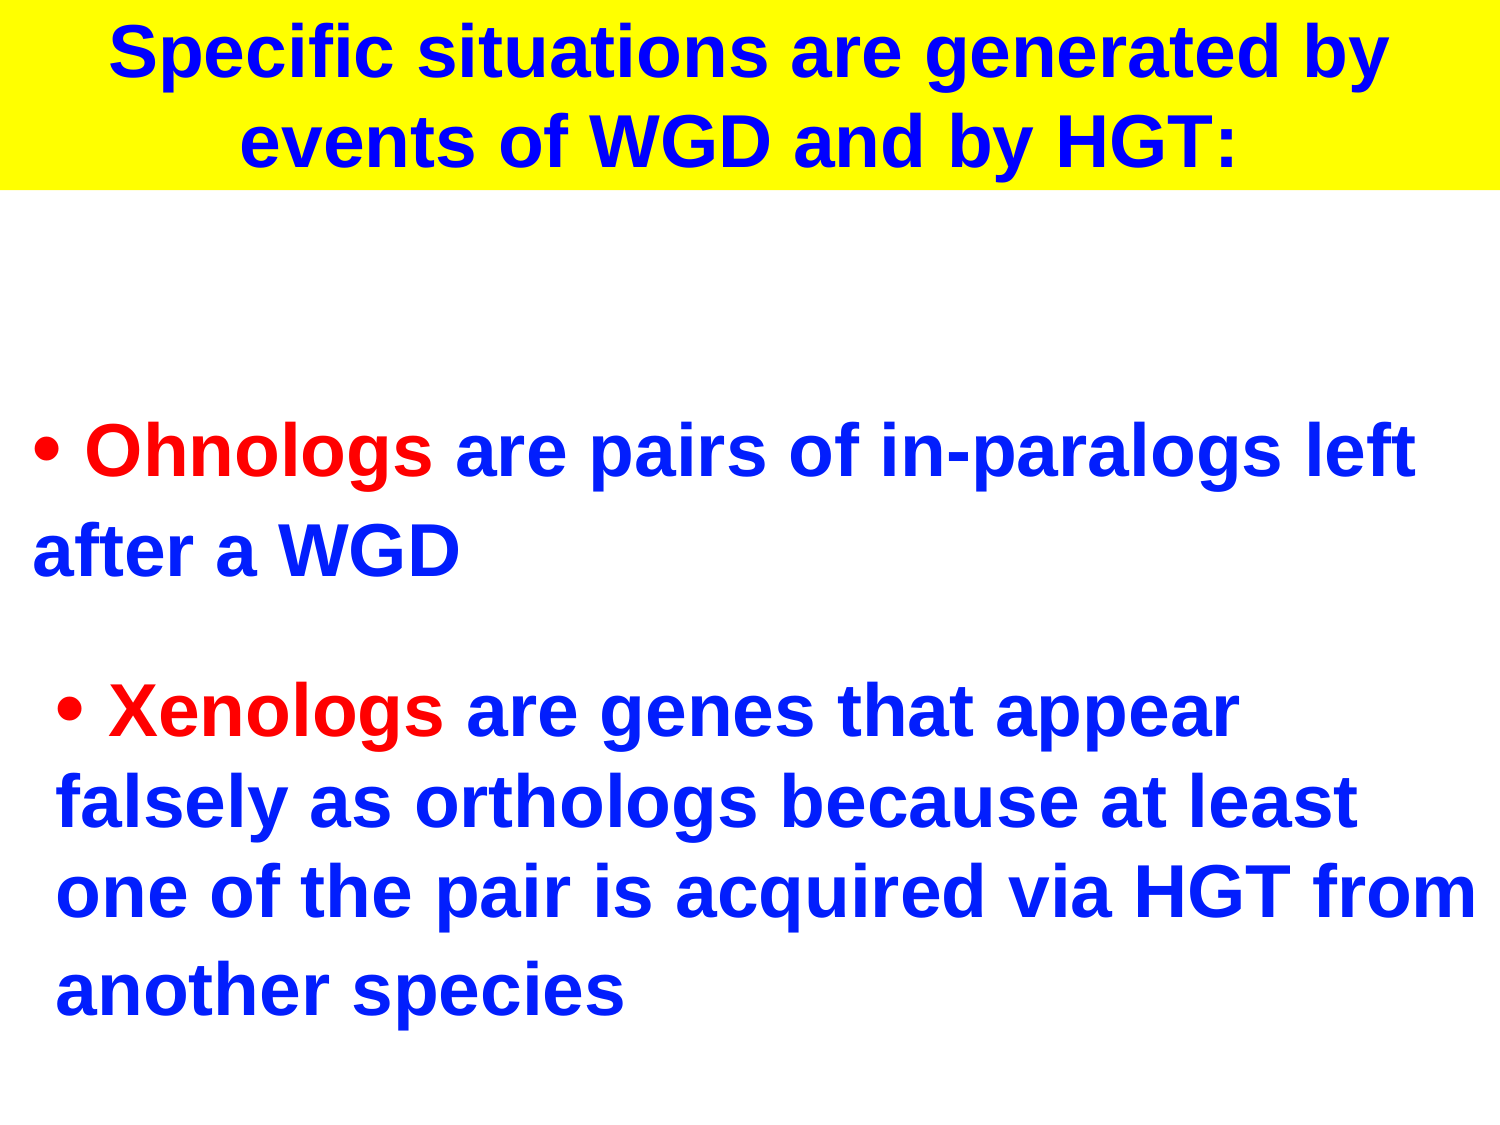

Specific situations are generated by events of WGD and by HGT:
• Ohnologs are pairs of in-paralogs left after a WGD
• Xenologs are genes that appear falsely as orthologs because at least one of the pair is acquired via HGT from another species